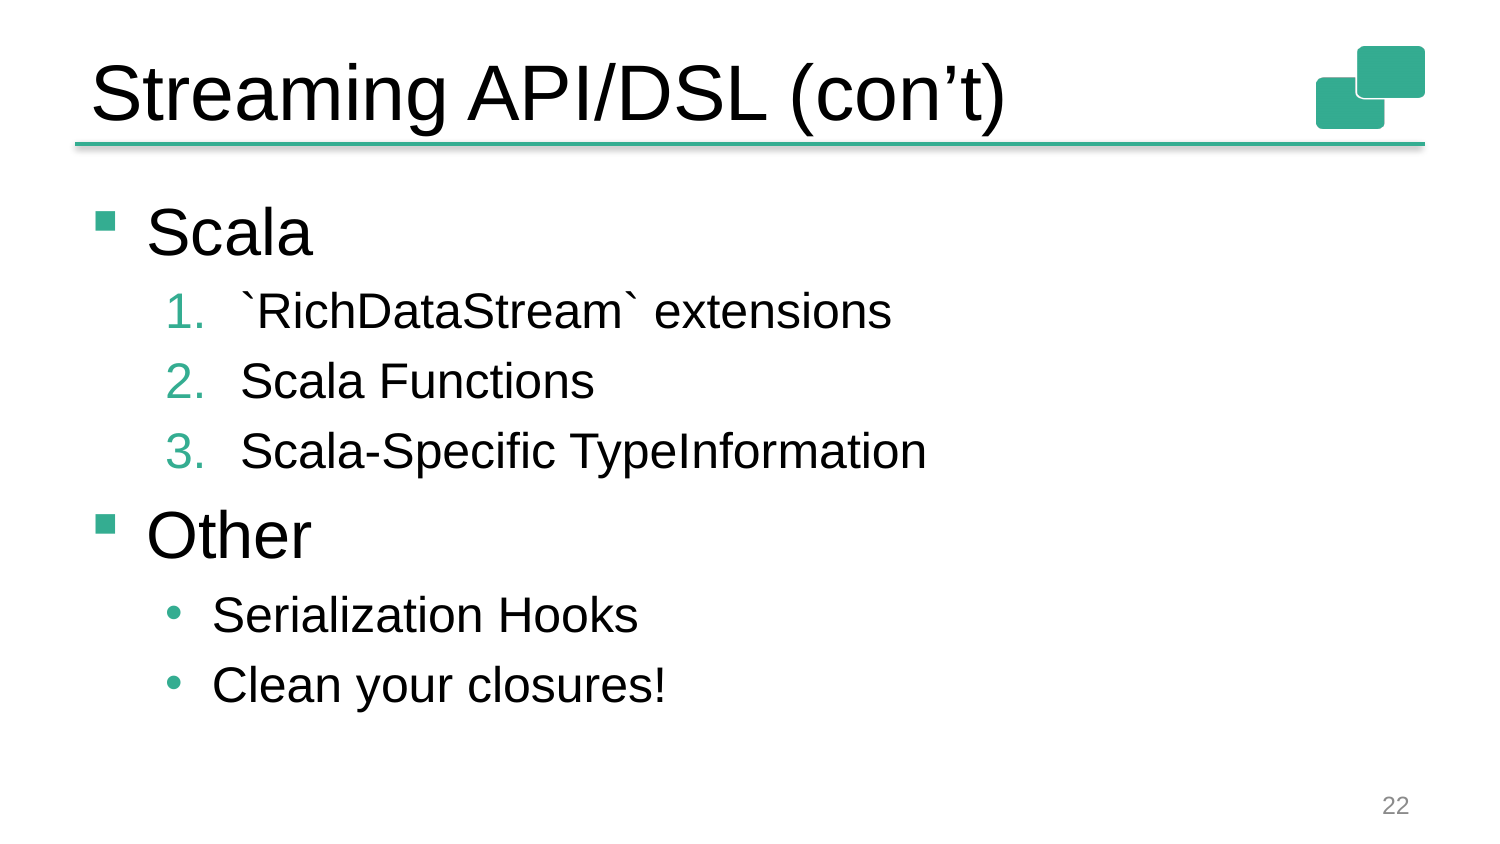

# Streaming API/DSL (con’t)
Scala
`RichDataStream` extensions
Scala Functions
Scala-Specific TypeInformation
Other
Serialization Hooks
Clean your closures!
22